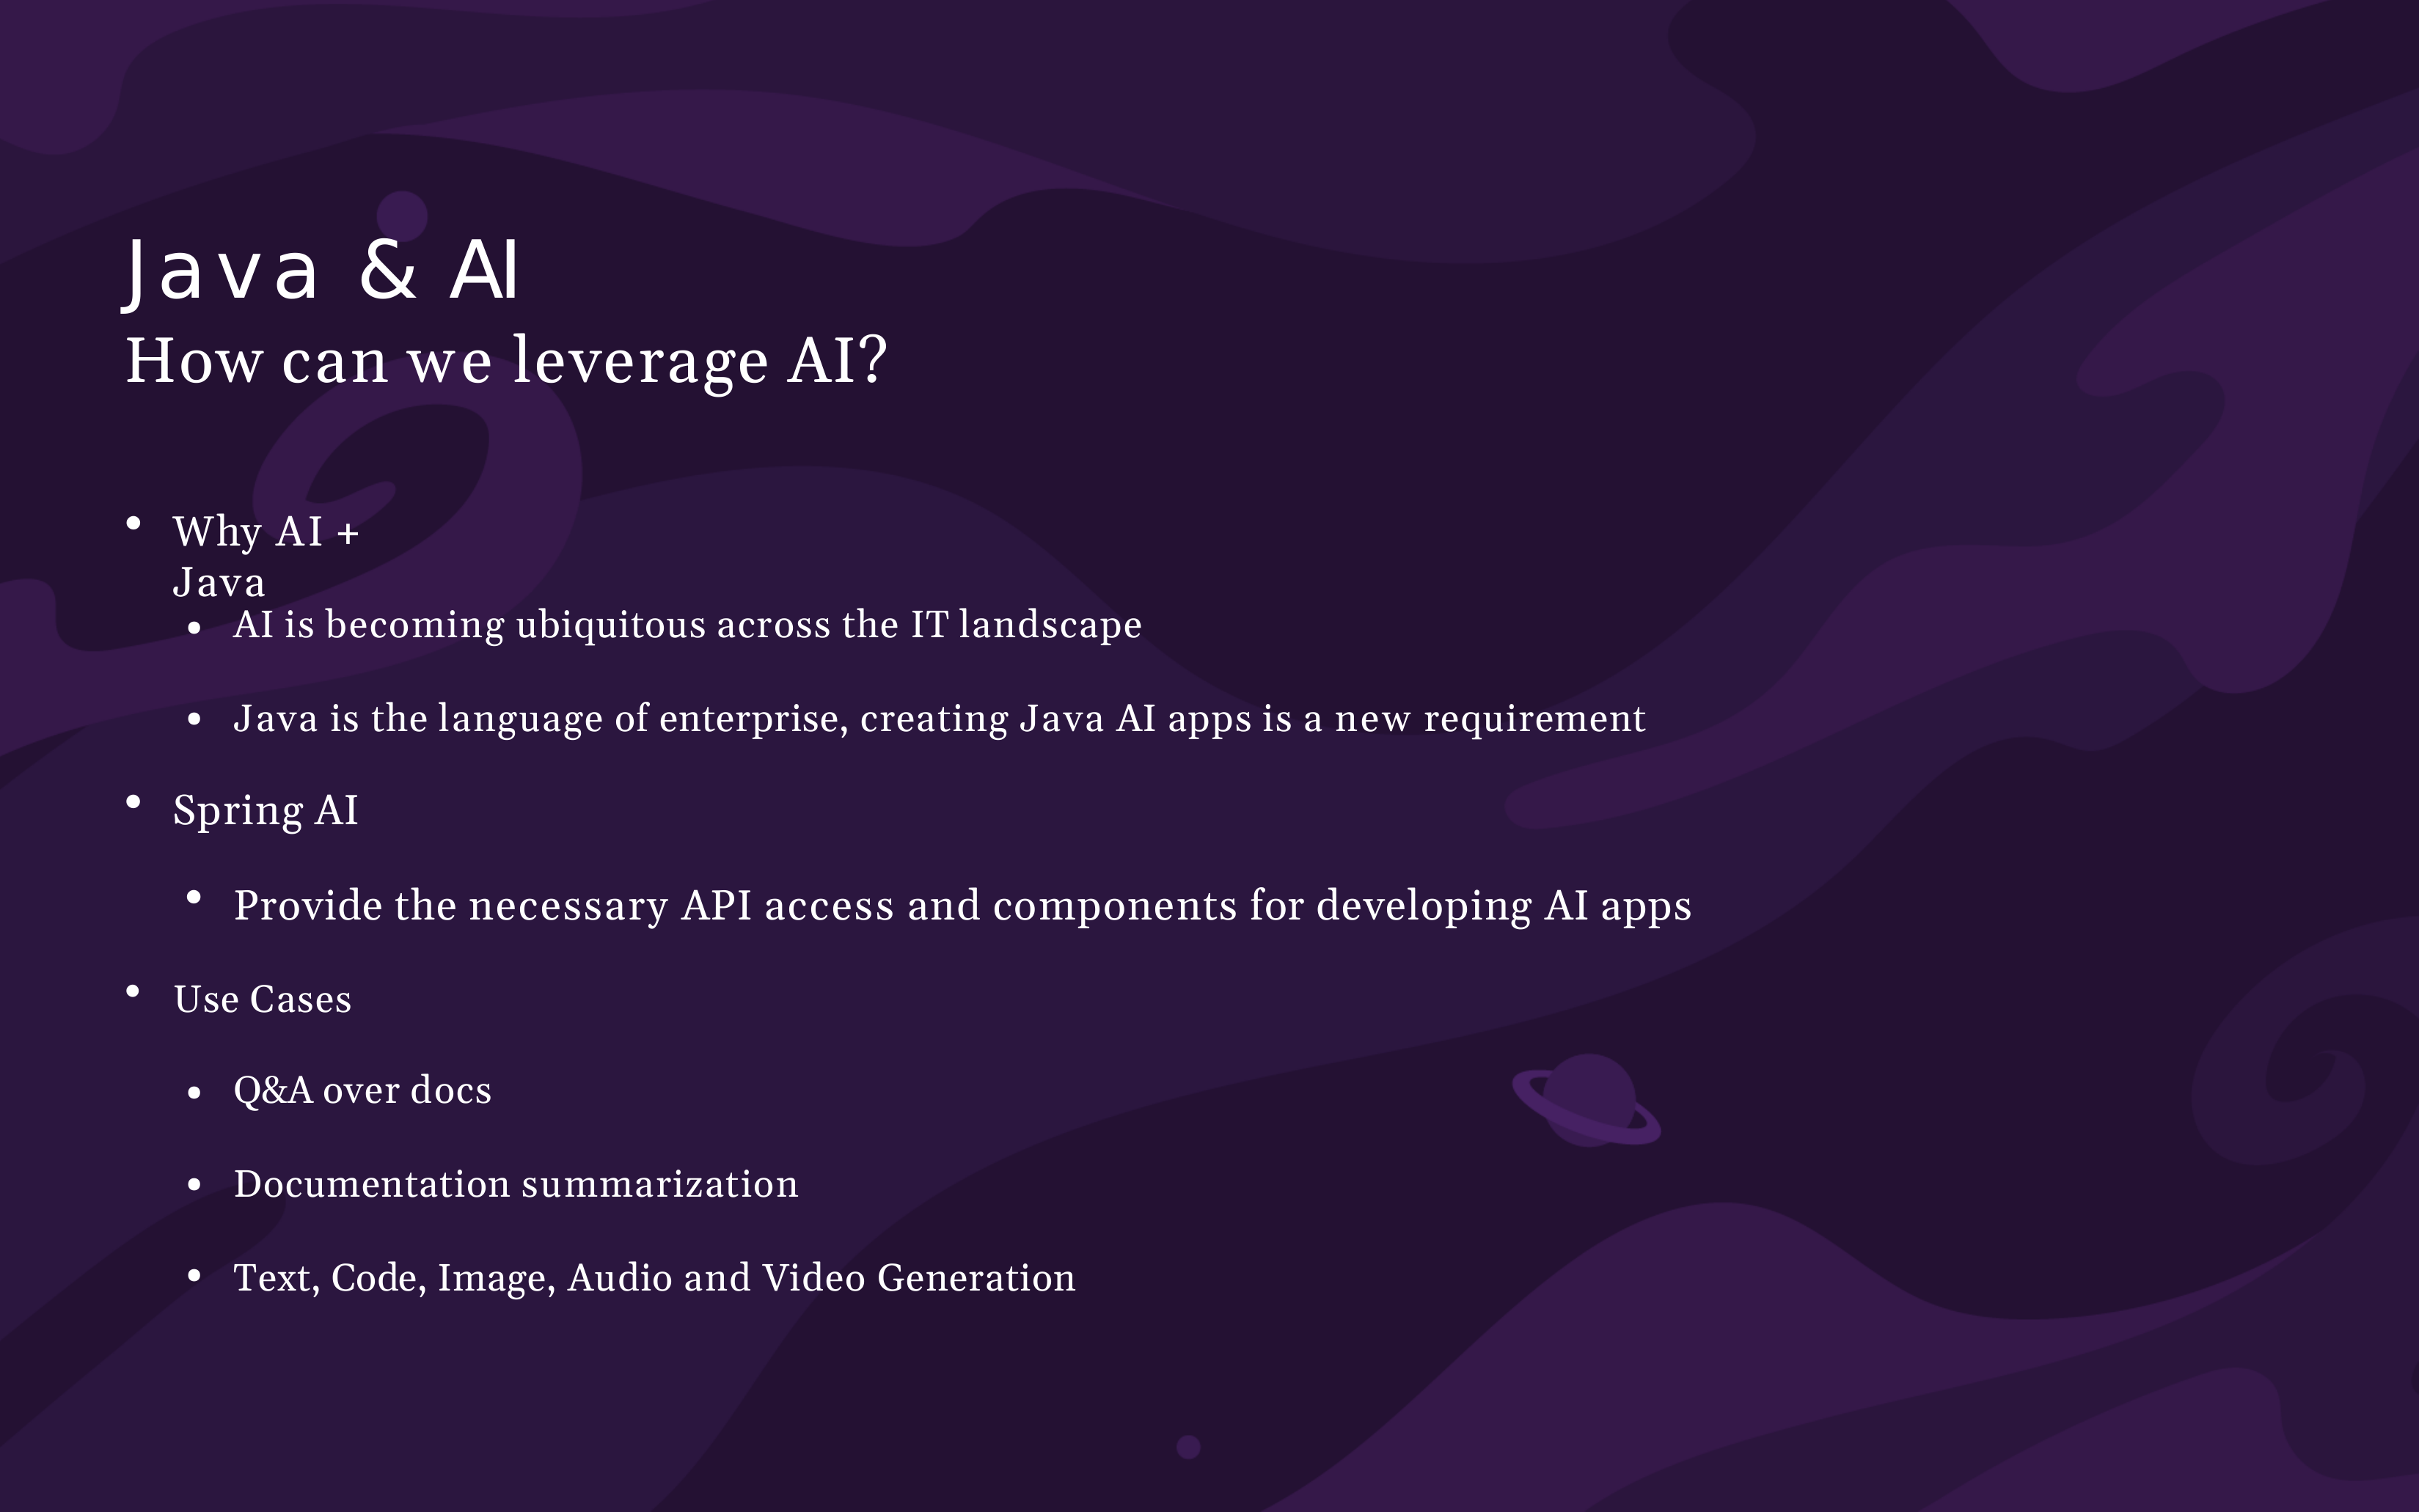

# Java & AI
How can we leverage AI?
Why AI + Java
•
•
AI is becoming ubiquitous across the IT landscape

Java is the language of enterprise, creating Java AI apps is a new requirement
Spring AI
Provide the necessary API access and components for developing AI apps
Use Cases
•
•
•
Q&A over docs

Documentation summarization

Text, Code, Image, Audio and Video Generation